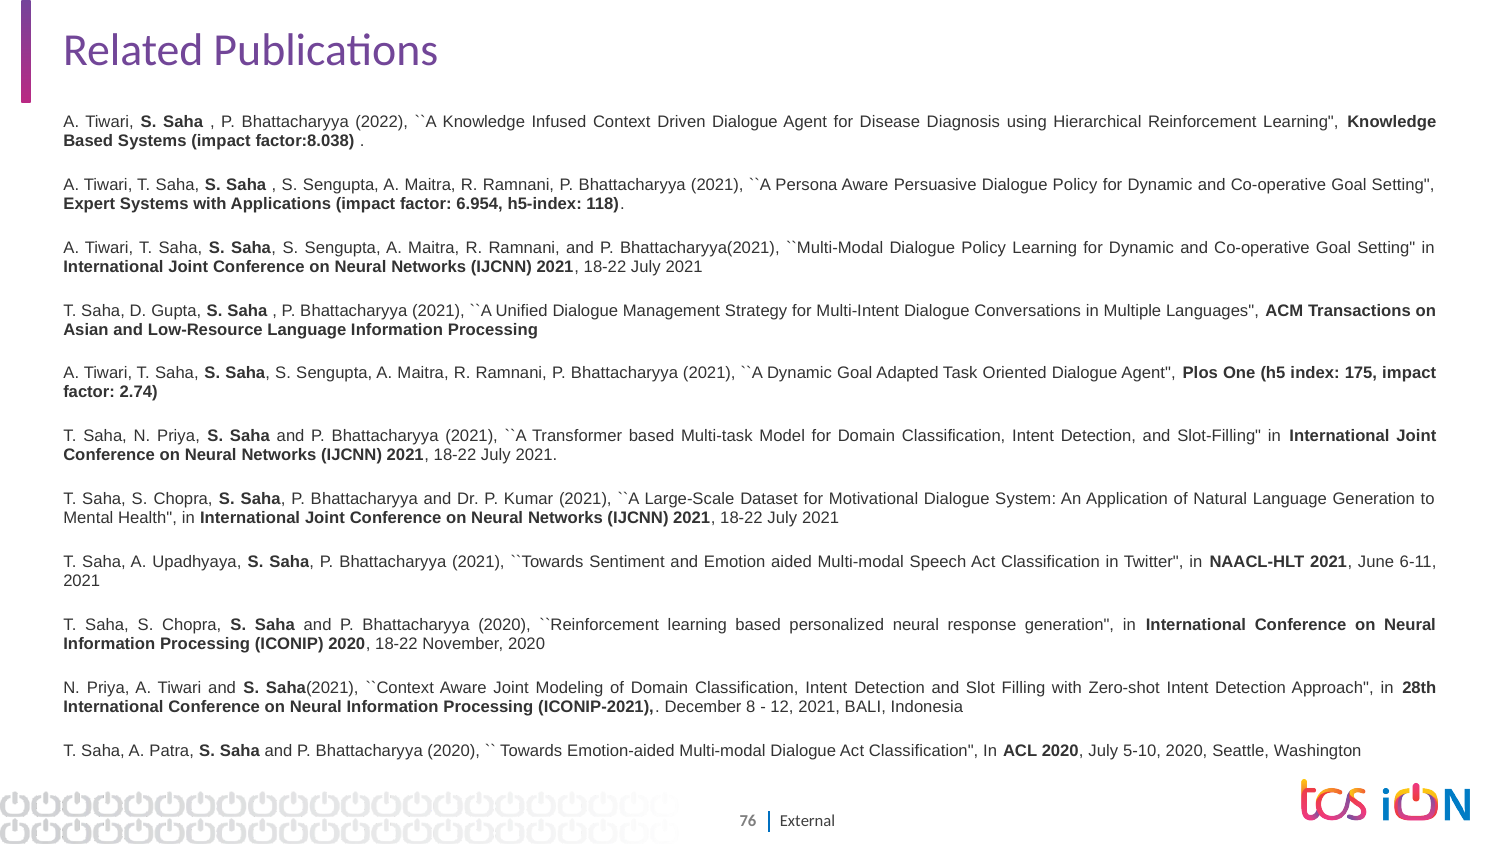

# Related Publications
A. Tiwari, S. Saha , P. Bhattacharyya (2022), ``A Knowledge Infused Context Driven Dialogue Agent for Disease Diagnosis using Hierarchical Reinforcement Learning", Knowledge Based Systems (impact factor:8.038) .
A. Tiwari, T. Saha, S. Saha , S. Sengupta, A. Maitra, R. Ramnani, P. Bhattacharyya (2021), ``A Persona Aware Persuasive Dialogue Policy for Dynamic and Co-operative Goal Setting", Expert Systems with Applications (impact factor: 6.954, h5-index: 118).
A. Tiwari, T. Saha, S. Saha, S. Sengupta, A. Maitra, R. Ramnani, and P. Bhattacharyya(2021), ``Multi-Modal Dialogue Policy Learning for Dynamic and Co-operative Goal Setting" in International Joint Conference on Neural Networks (IJCNN) 2021, 18-22 July 2021
T. Saha, D. Gupta, S. Saha , P. Bhattacharyya (2021), ``A Unified Dialogue Management Strategy for Multi-Intent Dialogue Conversations in Multiple Languages", ACM Transactions on Asian and Low-Resource Language Information Processing
A. Tiwari, T. Saha, S. Saha, S. Sengupta, A. Maitra, R. Ramnani, P. Bhattacharyya (2021), ``A Dynamic Goal Adapted Task Oriented Dialogue Agent", Plos One (h5 index: 175, impact factor: 2.74)
T. Saha, N. Priya, S. Saha and P. Bhattacharyya (2021), ``A Transformer based Multi-task Model for Domain Classification, Intent Detection, and Slot-Filling" in International Joint Conference on Neural Networks (IJCNN) 2021, 18-22 July 2021.
T. Saha, S. Chopra, S. Saha, P. Bhattacharyya and Dr. P. Kumar (2021), ``A Large-Scale Dataset for Motivational Dialogue System: An Application of Natural Language Generation to Mental Health", in International Joint Conference on Neural Networks (IJCNN) 2021, 18-22 July 2021
T. Saha, A. Upadhyaya, S. Saha, P. Bhattacharyya (2021), ``Towards Sentiment and Emotion aided Multi-modal Speech Act Classification in Twitter", in NAACL-HLT 2021, June 6-11, 2021
T. Saha, S. Chopra, S. Saha and P. Bhattacharyya (2020), ``Reinforcement learning based personalized neural response generation", in International Conference on Neural Information Processing (ICONIP) 2020, 18-22 November, 2020
N. Priya, A. Tiwari and S. Saha(2021), ``Context Aware Joint Modeling of Domain Classification, Intent Detection and Slot Filling with Zero-shot Intent Detection Approach", in 28th International Conference on Neural Information Processing (ICONIP-2021),. December 8 - 12, 2021, BALI, Indonesia
T. Saha, A. Patra, S. Saha and P. Bhattacharyya (2020), `` Towards Emotion-aided Multi-modal Dialogue Act Classification", In ACL 2020, July 5-10, 2020, Seattle, Washington